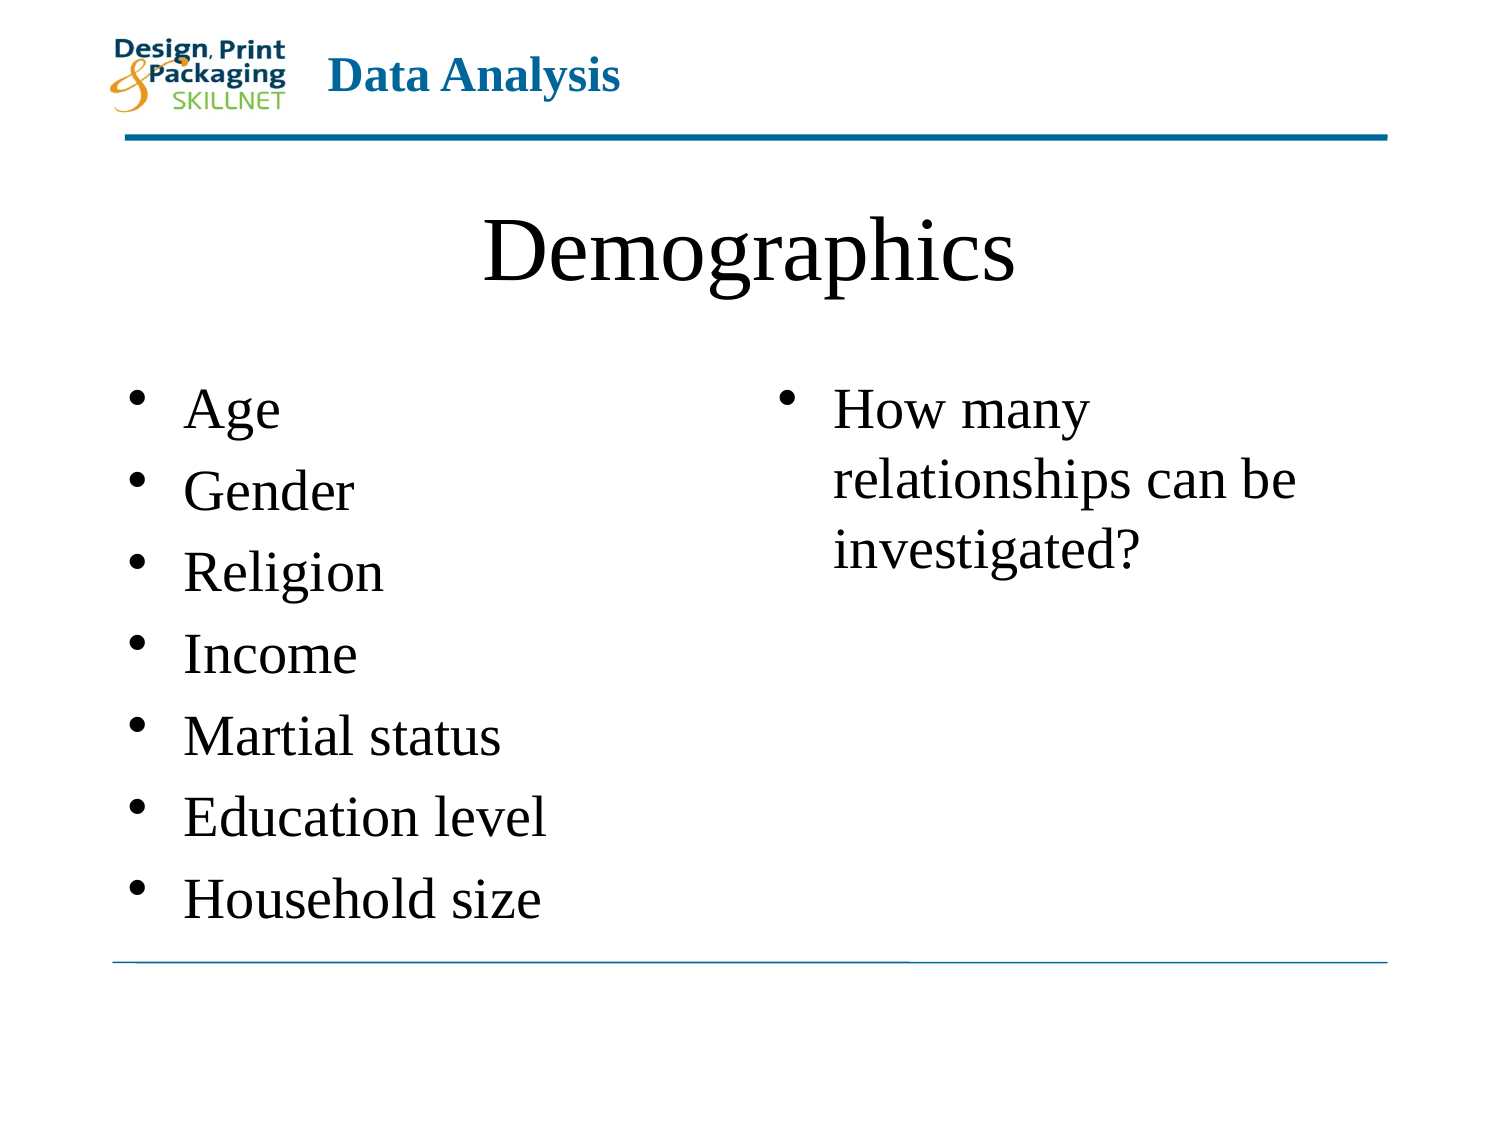

# Demographics
Age
Gender
Religion
Income
Martial status
Education level
Household size

How many relationships can be investigated?